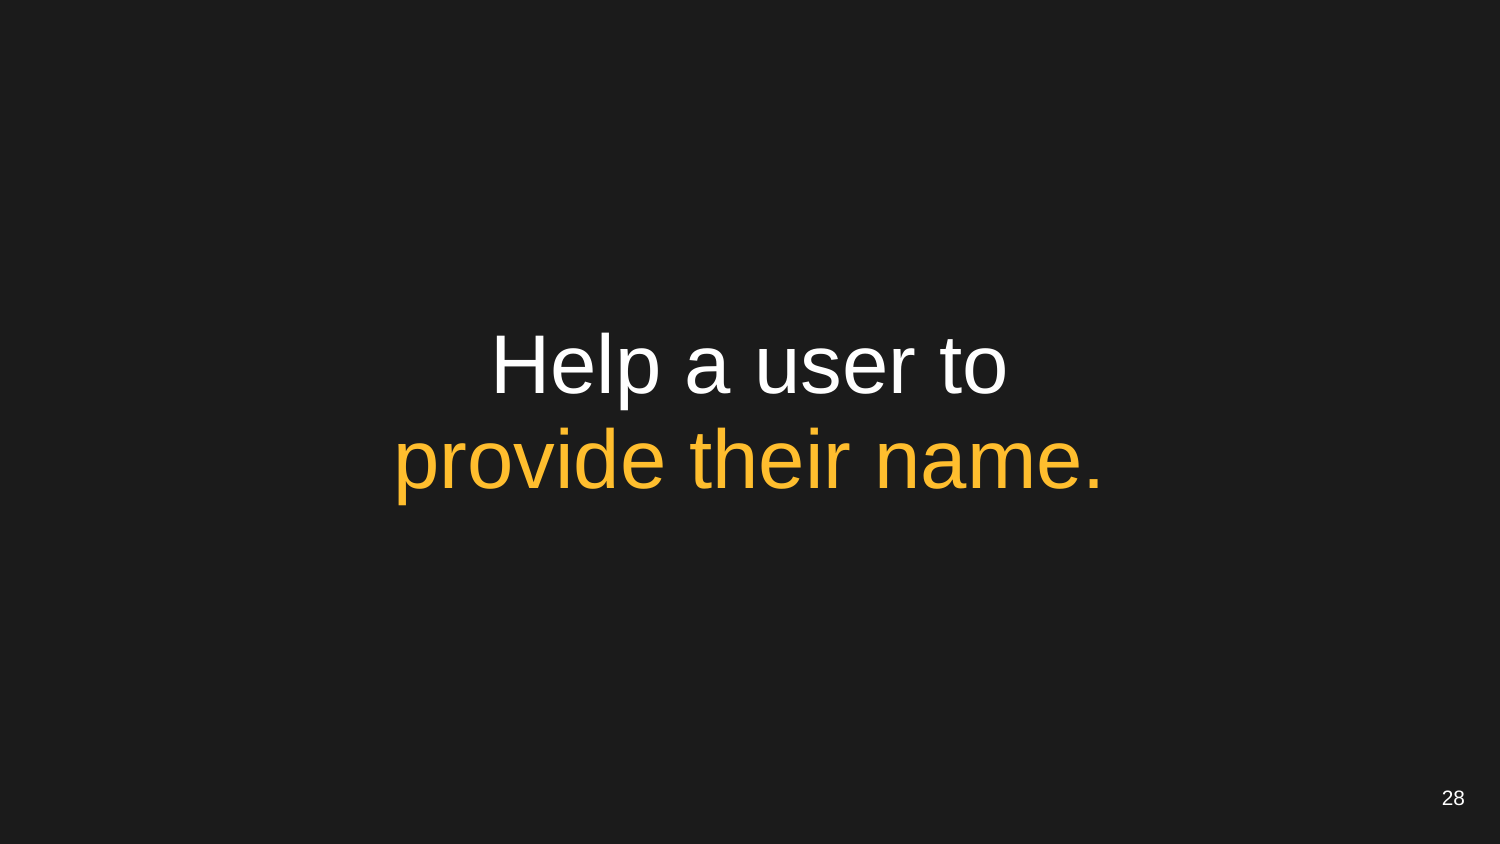

# Help a user to provide their name.
28